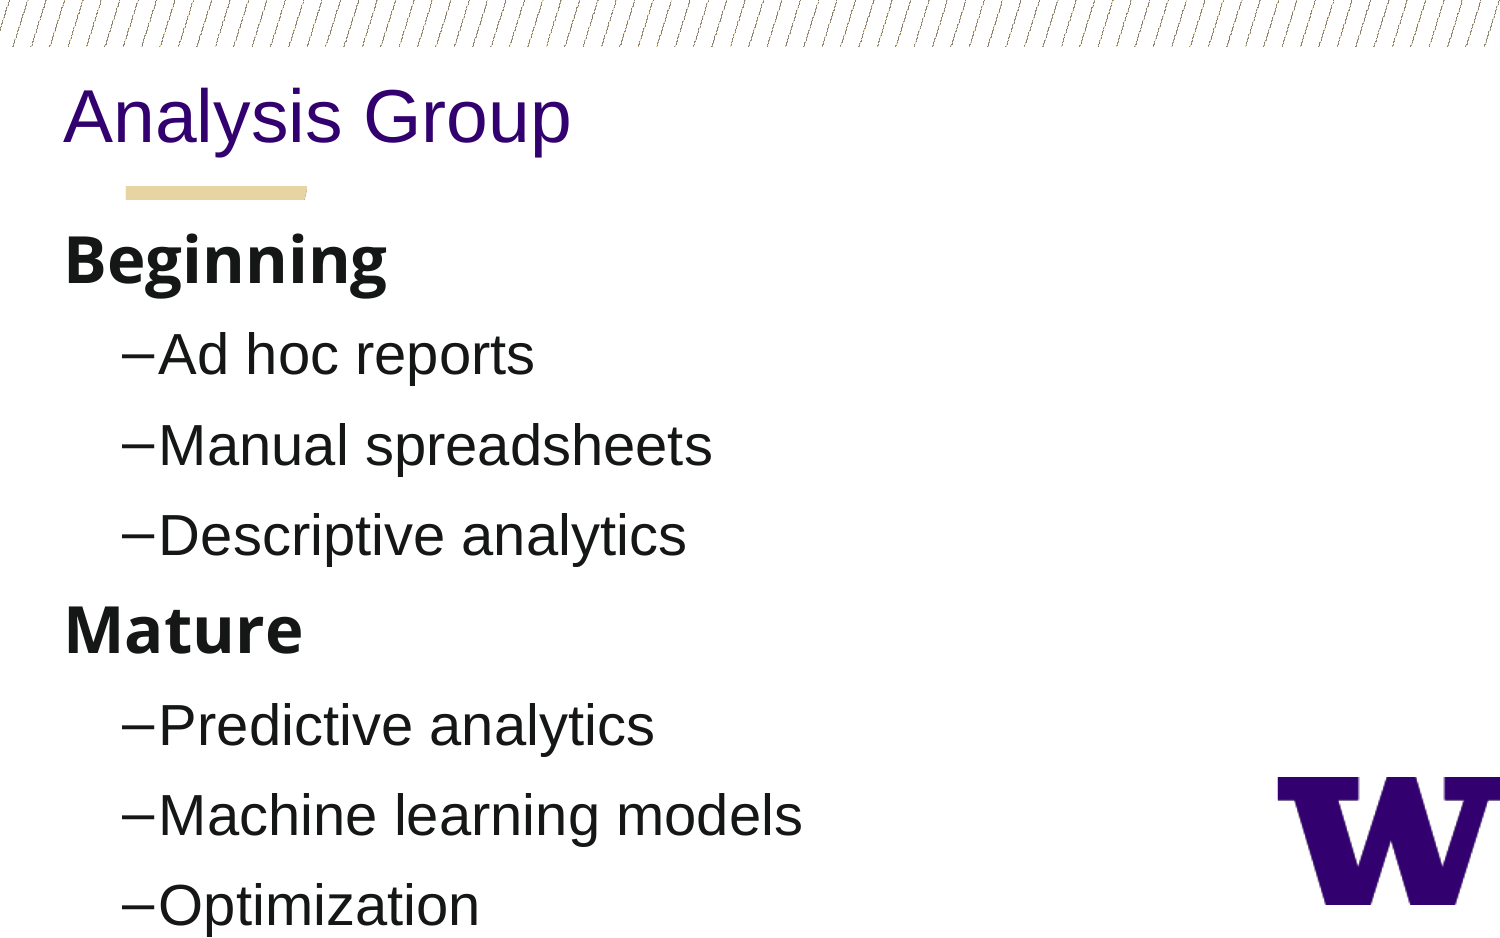

Analysis Group
Beginning
Ad hoc reports
Manual spreadsheets
Descriptive analytics
Mature
Predictive analytics
Machine learning models
Optimization